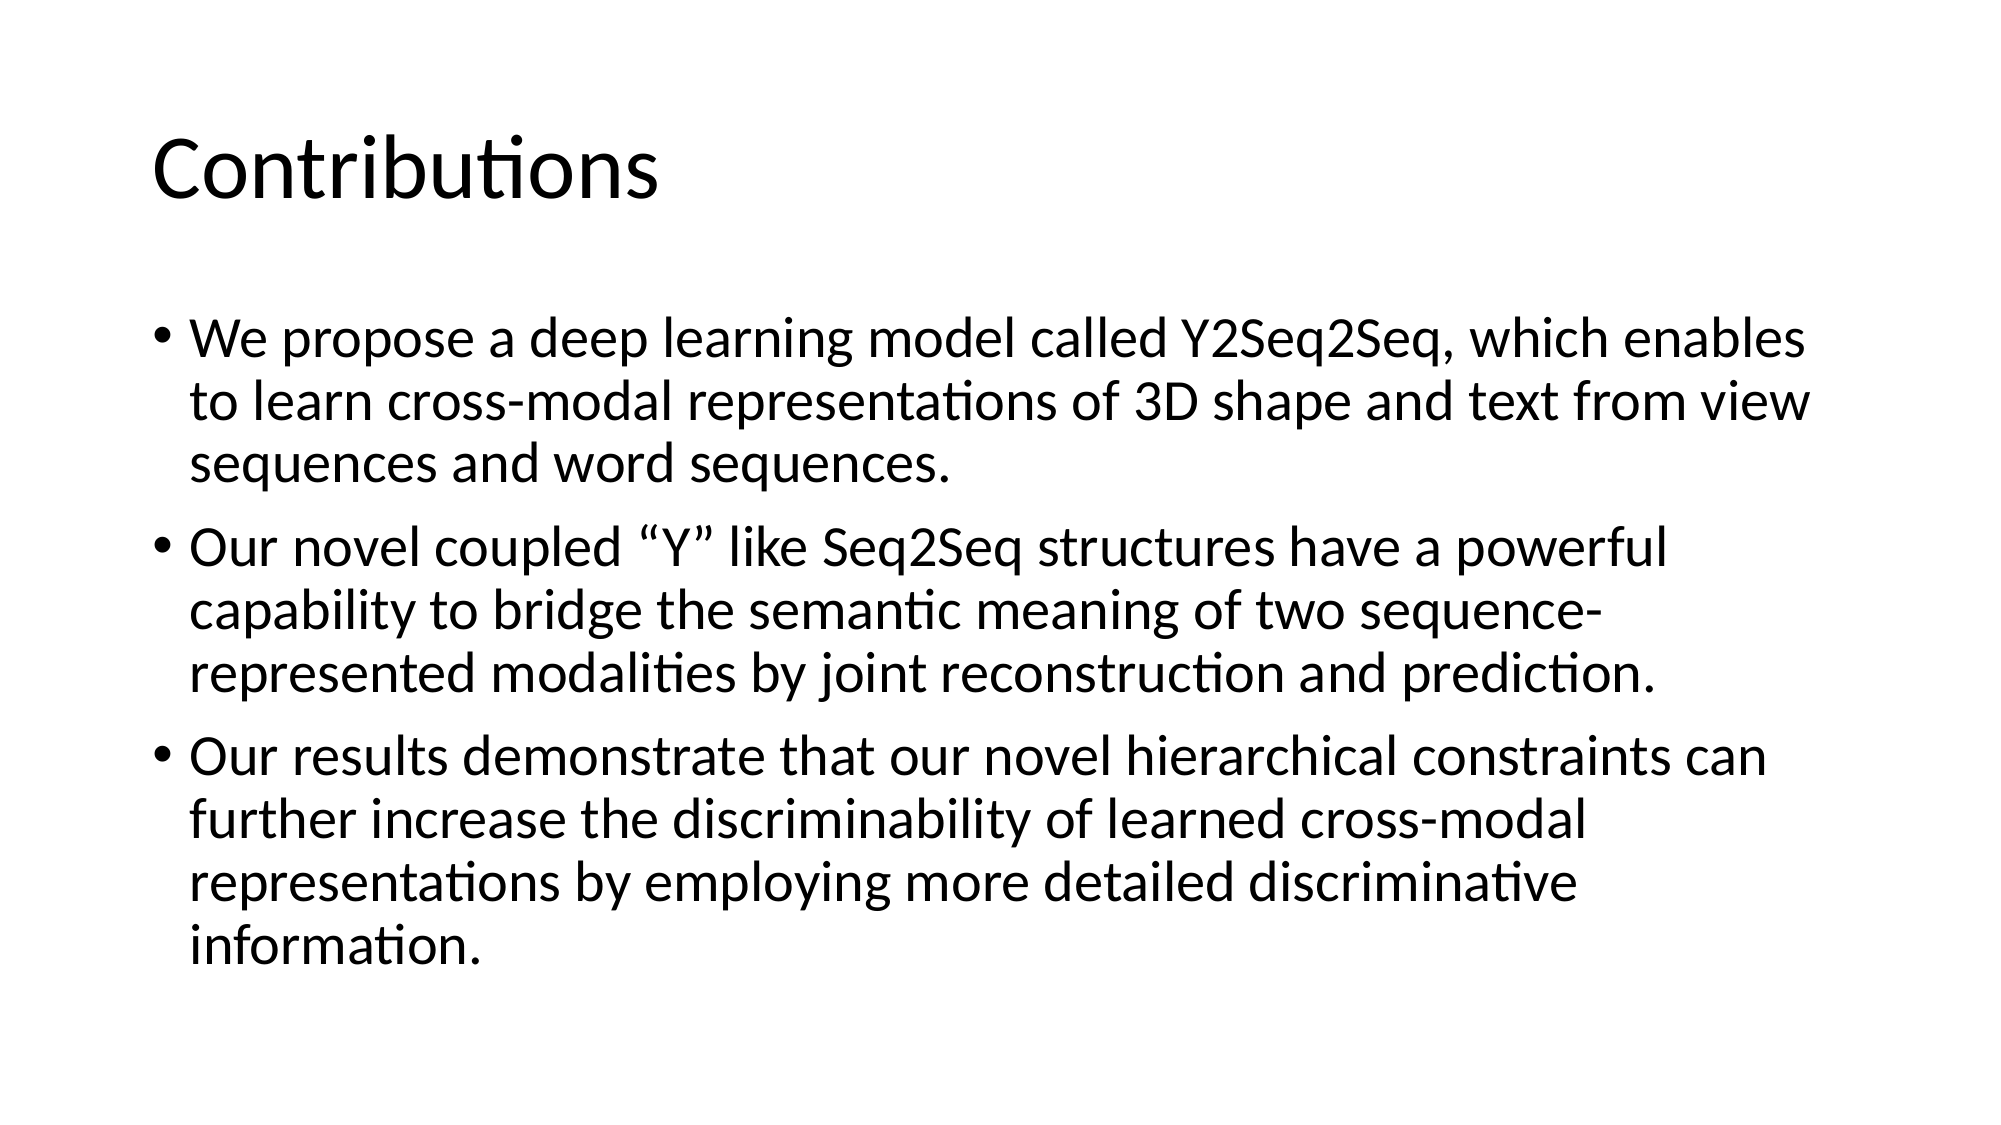

# Contributions
We propose a deep learning model called Y2Seq2Seq, which enables to learn cross-modal representations of 3D shape and text from view sequences and word sequences.
Our novel coupled “Y” like Seq2Seq structures have a powerful capability to bridge the semantic meaning of two sequence-represented modalities by joint reconstruction and prediction.
Our results demonstrate that our novel hierarchical constraints can further increase the discriminability of learned cross-modal representations by employing more detailed discriminative information.